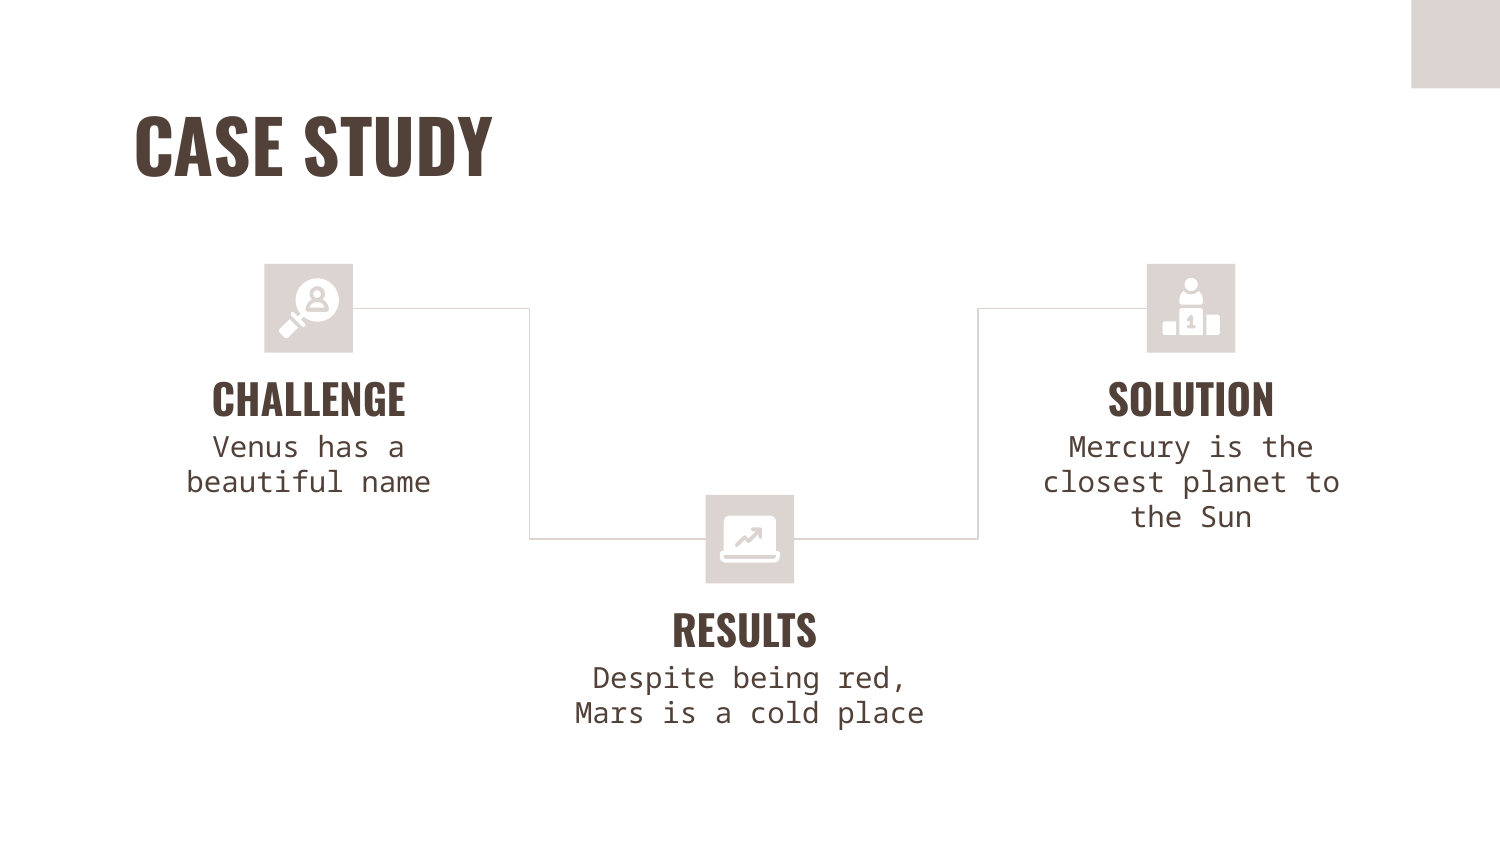

# CASE STUDY

SOLUTION
CHALLENGE
Venus has a beautiful name
Mercury is the closest planet to the Sun

RESULTS
Despite being red, Mars is a cold place